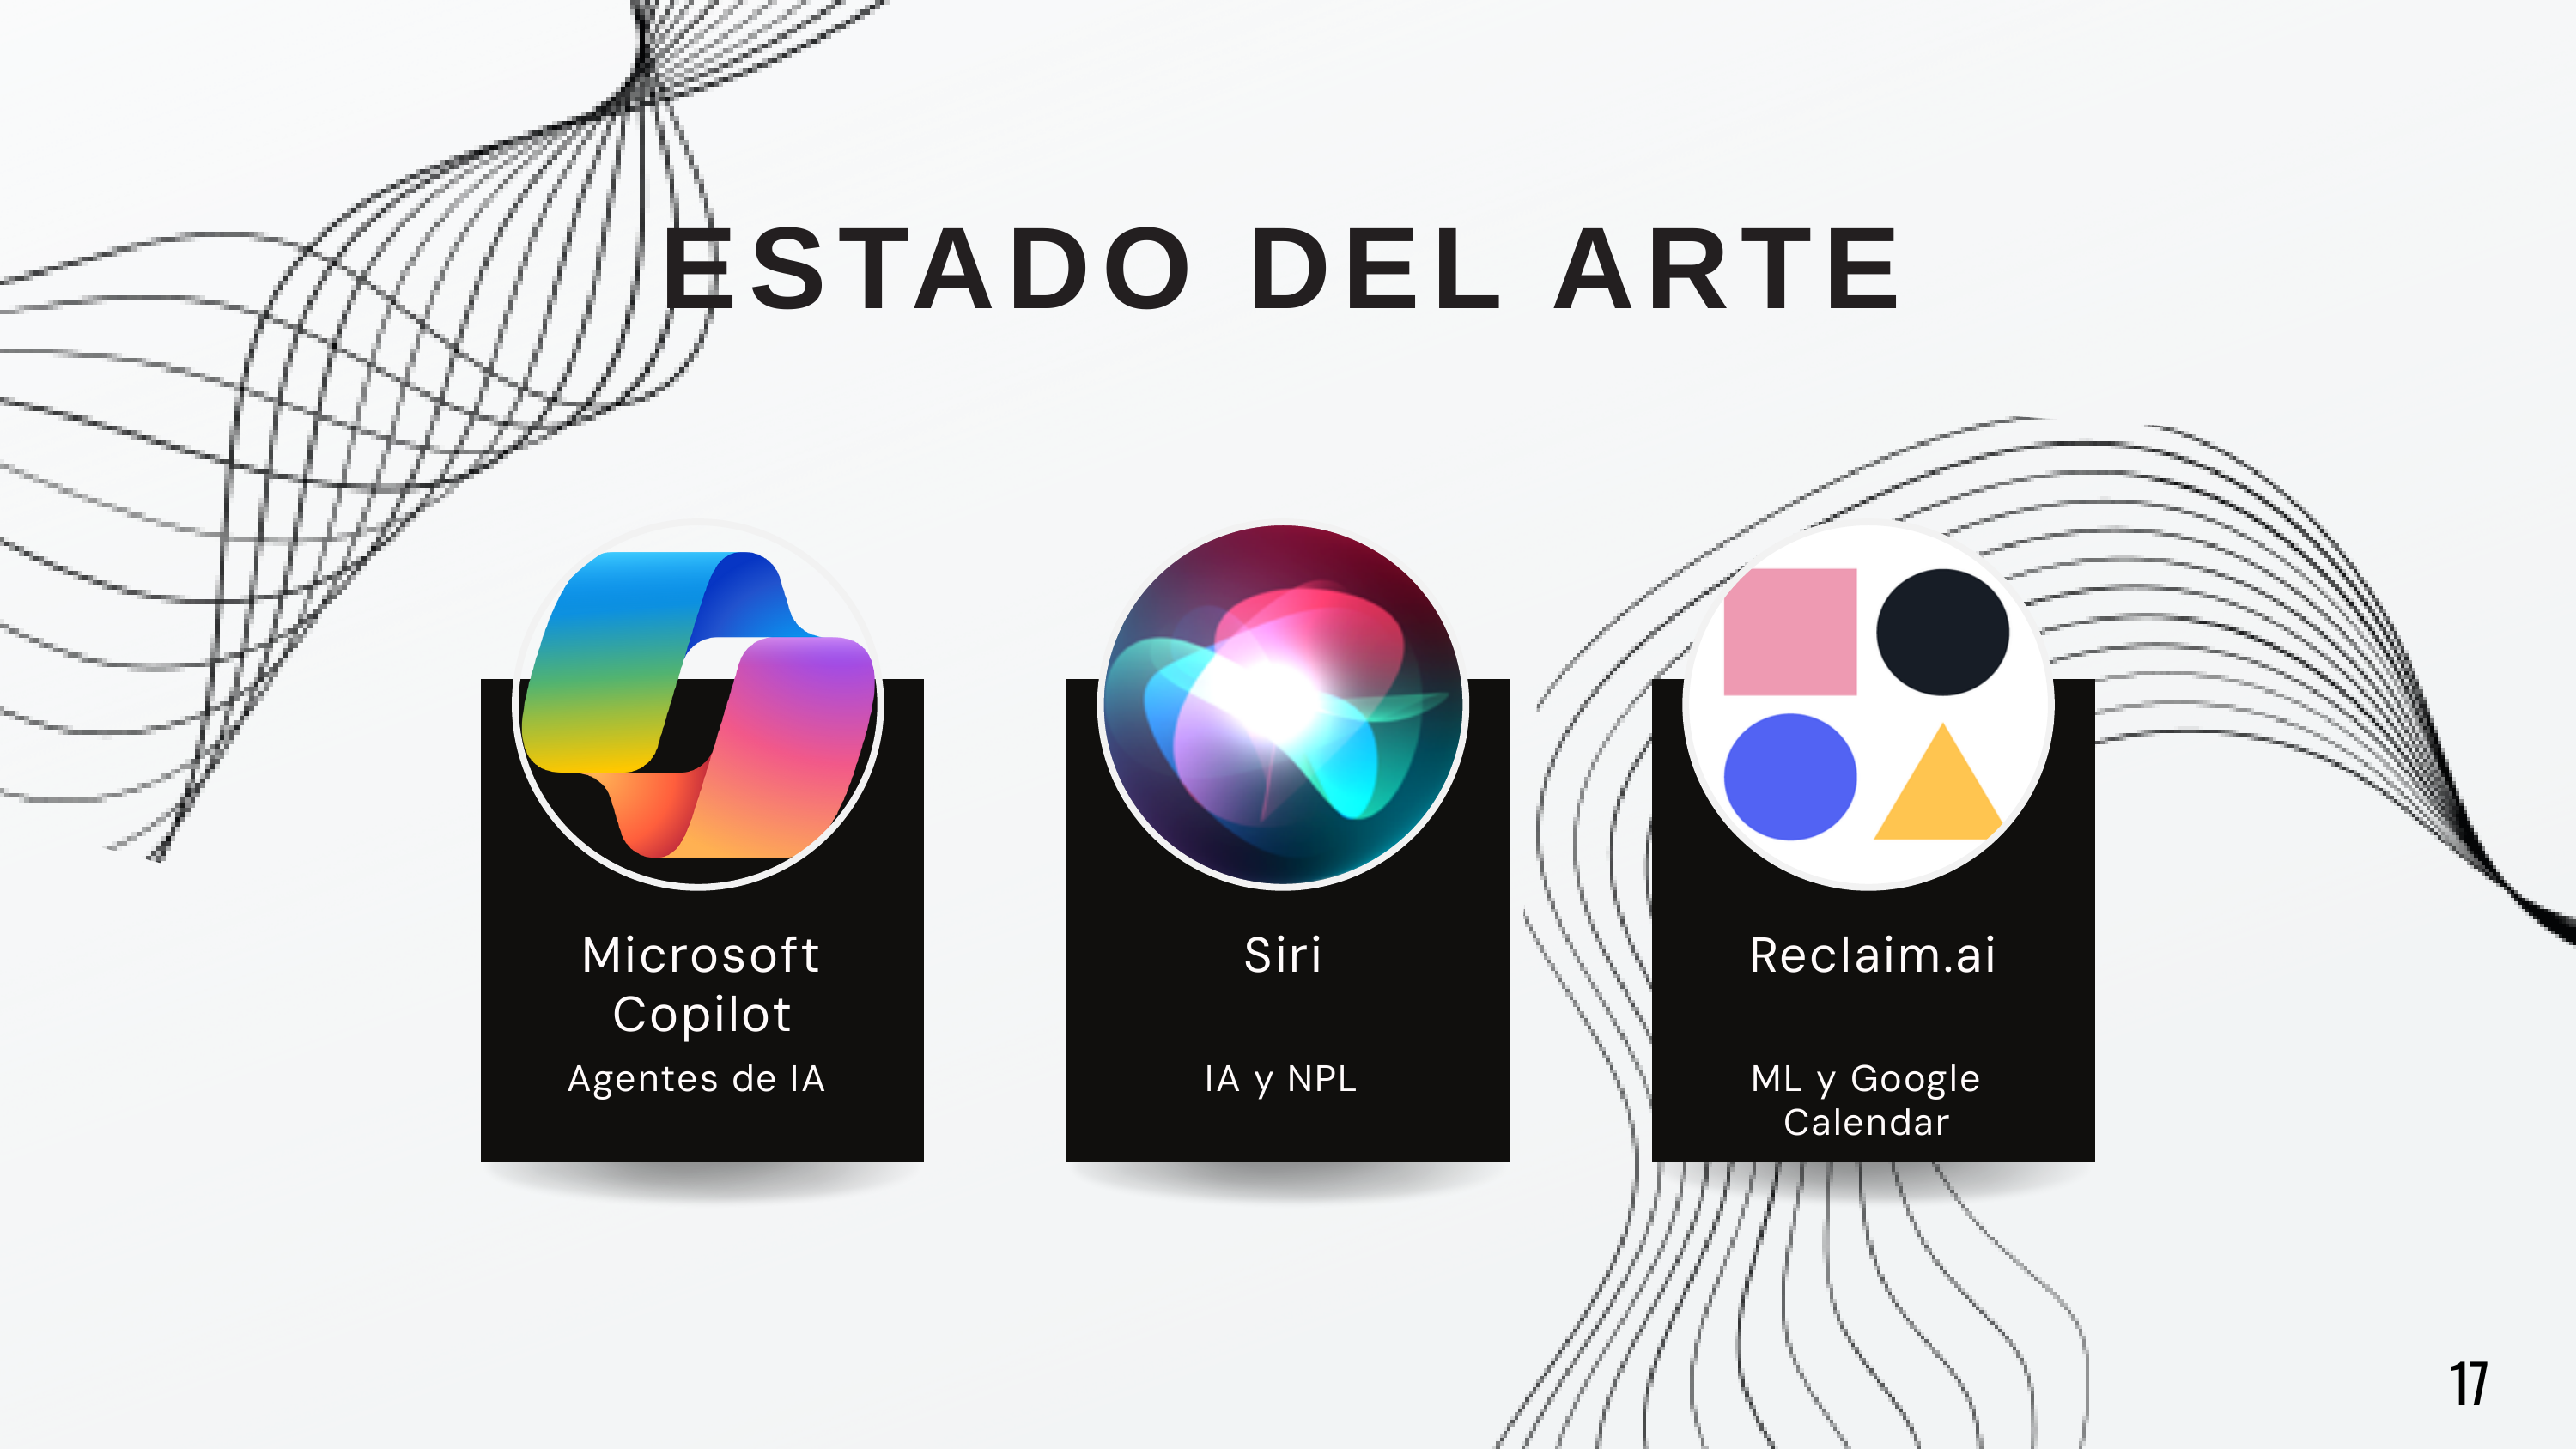

ESTADO DEL ARTE

Microsoft Copilot
Siri
Reclaim.ai
Agentes de IA
IA y NPL
ML y Google Calendar

17